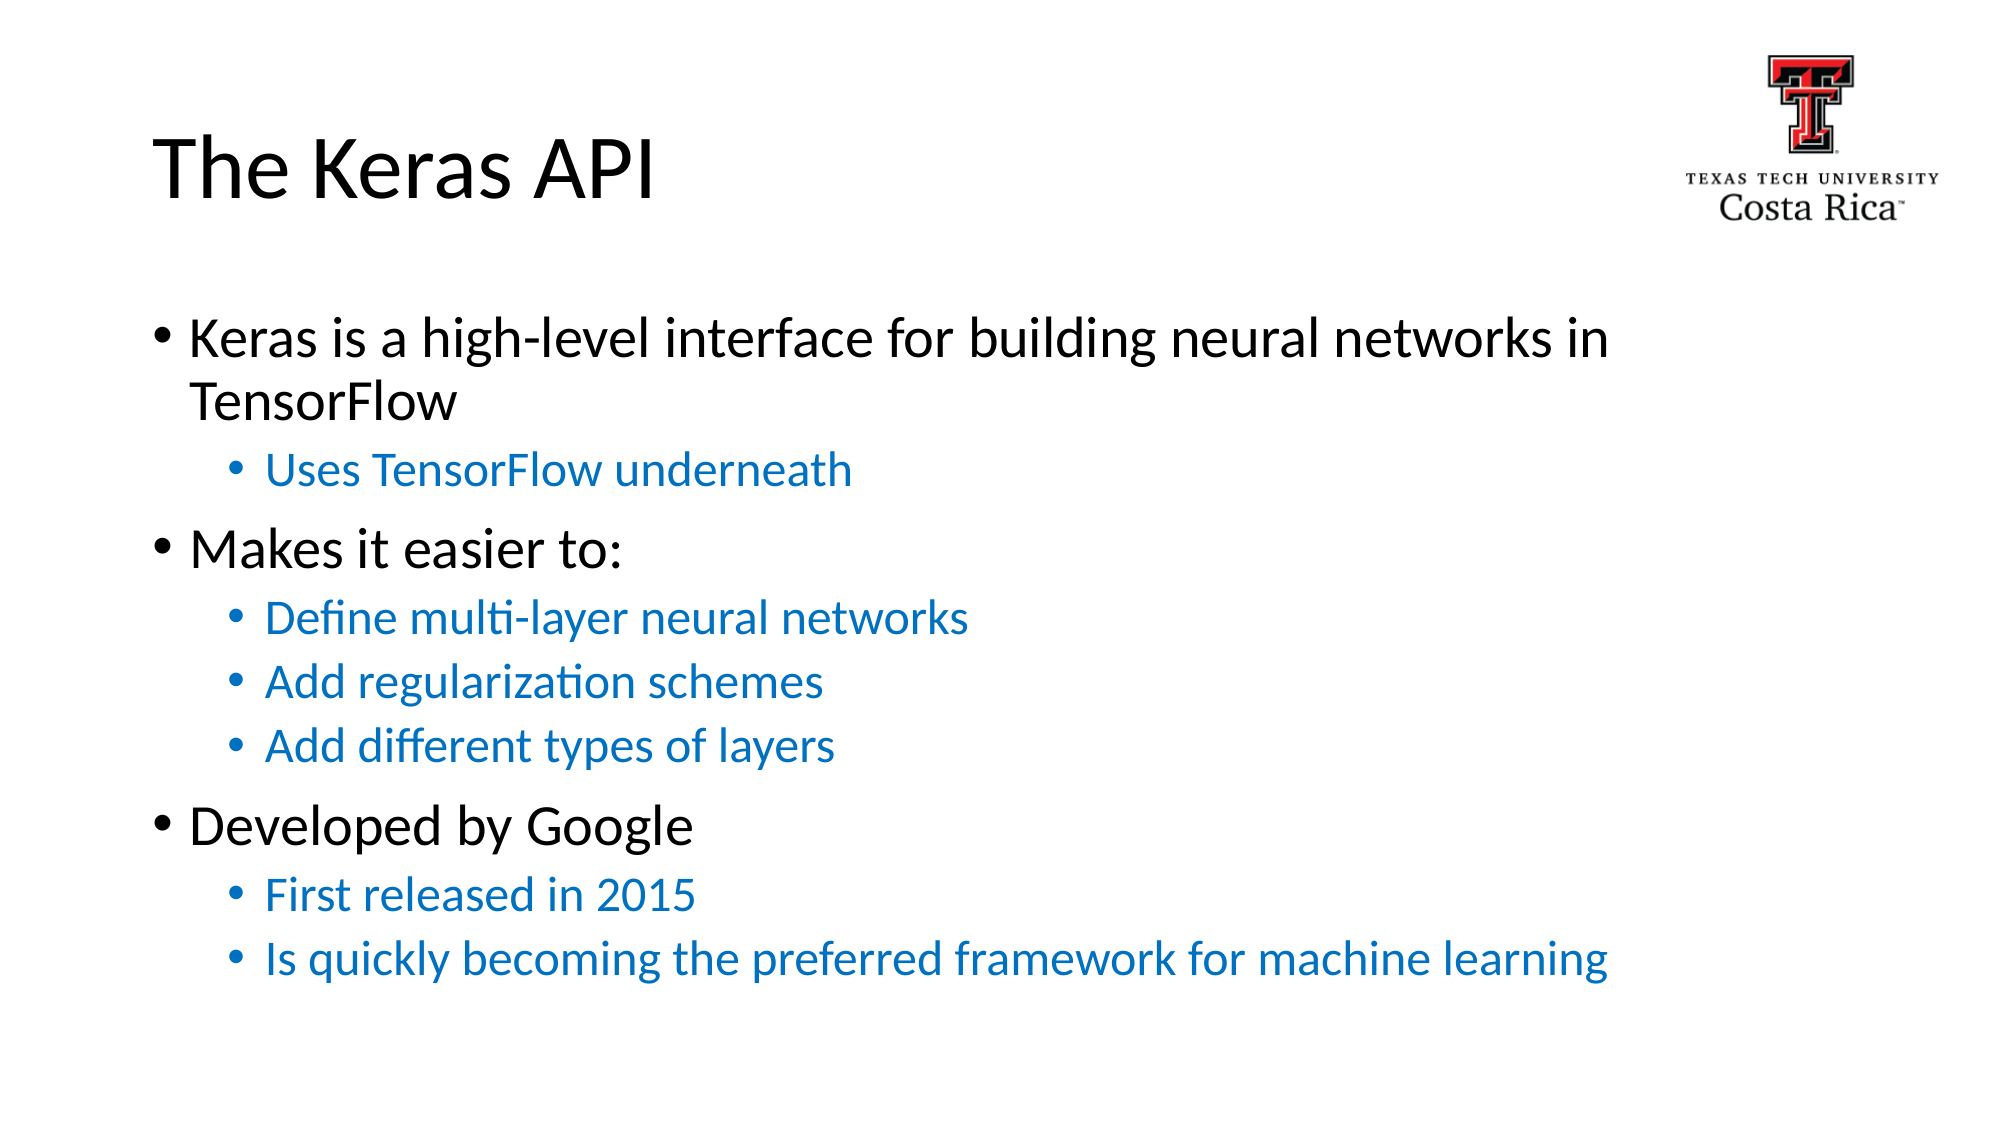

# The Keras API
Keras is a high-level interface for building neural networks in TensorFlow
Uses TensorFlow underneath
Makes it easier to:
Define multi-layer neural networks
Add regularization schemes
Add different types of layers
Developed by Google
First released in 2015
Is quickly becoming the preferred framework for machine learning